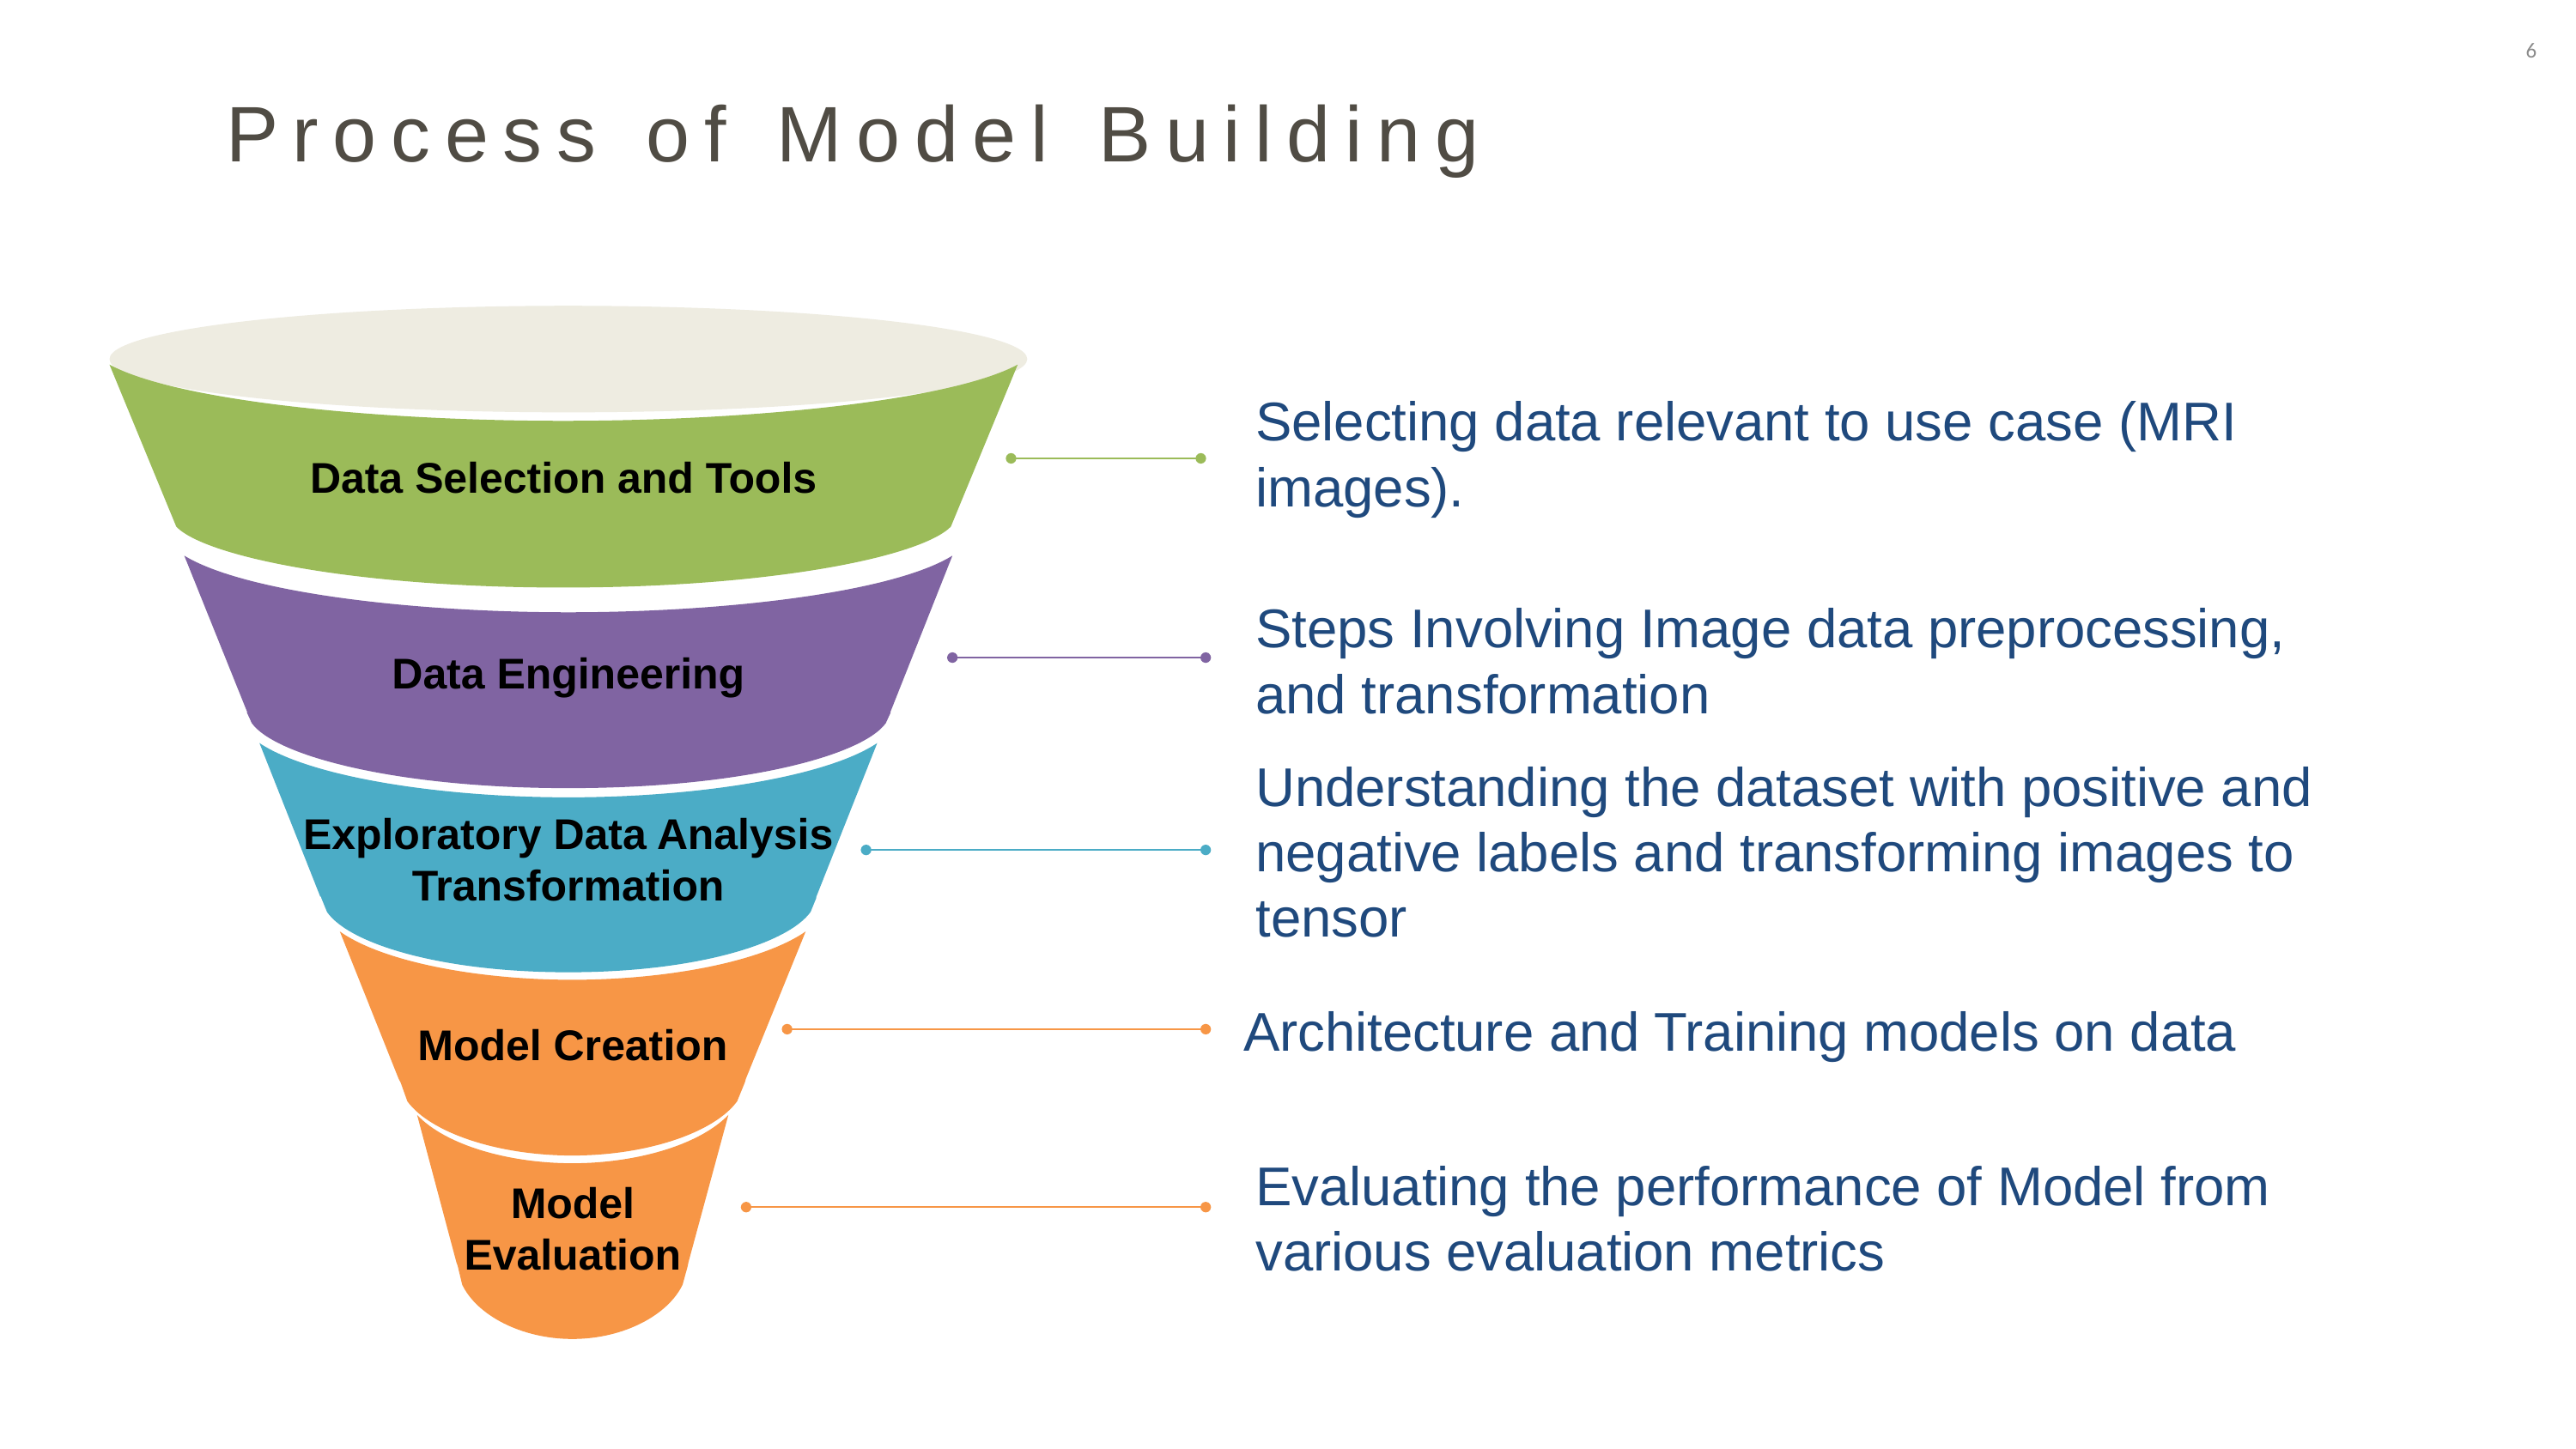

6
# Process of Model Building

Data Engineering
Exploratory Data Analysis
Transformation
Model Creation
Data Selection and Tools
Selecting data relevant to use case (MRI images).
Steps Involving Image data preprocessing, and transformation
Understanding the dataset with positive and negative labels and transforming images to tensor
Architecture and Training models on data
Model Evaluation
Evaluating the performance of Model from various evaluation metrics